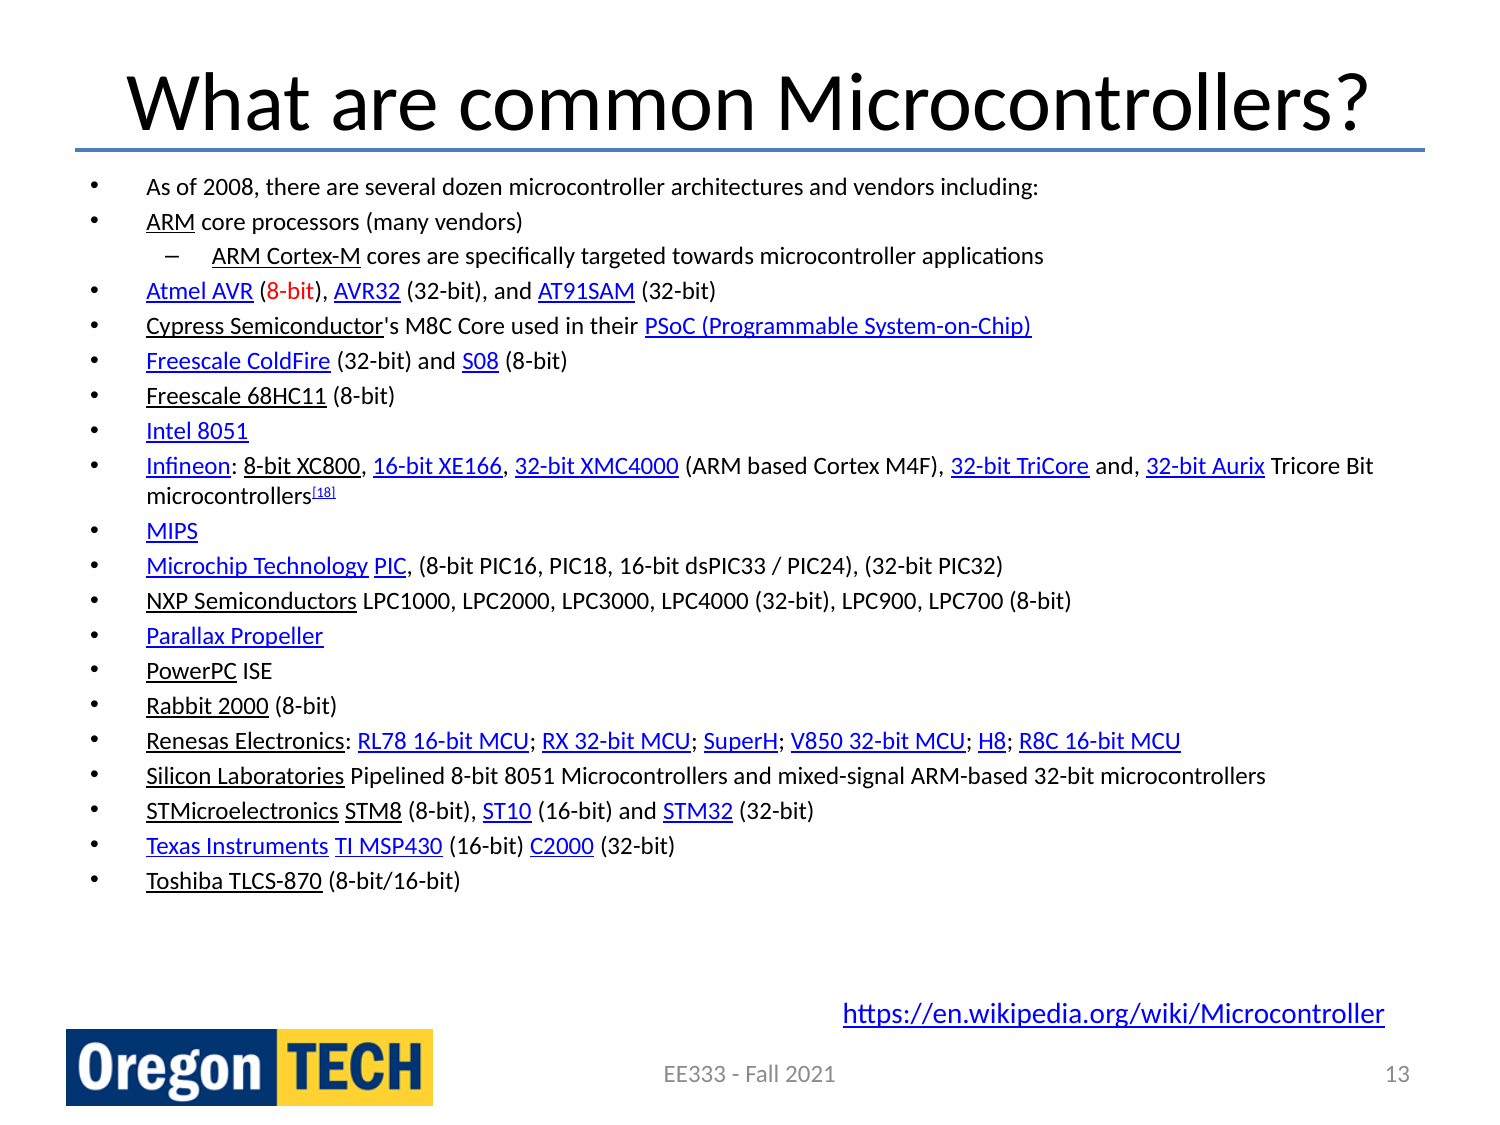

# What are common Microcontrollers?
As of 2008, there are several dozen microcontroller architectures and vendors including:
ARM core processors (many vendors)
ARM Cortex-M cores are specifically targeted towards microcontroller applications
Atmel AVR (8-bit), AVR32 (32-bit), and AT91SAM (32-bit)
Cypress Semiconductor's M8C Core used in their PSoC (Programmable System-on-Chip)
Freescale ColdFire (32-bit) and S08 (8-bit)
Freescale 68HC11 (8-bit)
Intel 8051
Infineon: 8-bit XC800, 16-bit XE166, 32-bit XMC4000 (ARM based Cortex M4F), 32-bit TriCore and, 32-bit Aurix Tricore Bit microcontrollers[18]
MIPS
Microchip Technology PIC, (8-bit PIC16, PIC18, 16-bit dsPIC33 / PIC24), (32-bit PIC32)
NXP Semiconductors LPC1000, LPC2000, LPC3000, LPC4000 (32-bit), LPC900, LPC700 (8-bit)
Parallax Propeller
PowerPC ISE
Rabbit 2000 (8-bit)
Renesas Electronics: RL78 16-bit MCU; RX 32-bit MCU; SuperH; V850 32-bit MCU; H8; R8C 16-bit MCU
Silicon Laboratories Pipelined 8-bit 8051 Microcontrollers and mixed-signal ARM-based 32-bit microcontrollers
STMicroelectronics STM8 (8-bit), ST10 (16-bit) and STM32 (32-bit)
Texas Instruments TI MSP430 (16-bit) C2000 (32-bit)
Toshiba TLCS-870 (8-bit/16-bit)
https://en.wikipedia.org/wiki/Microcontroller

EE333 - Fall 2021
13